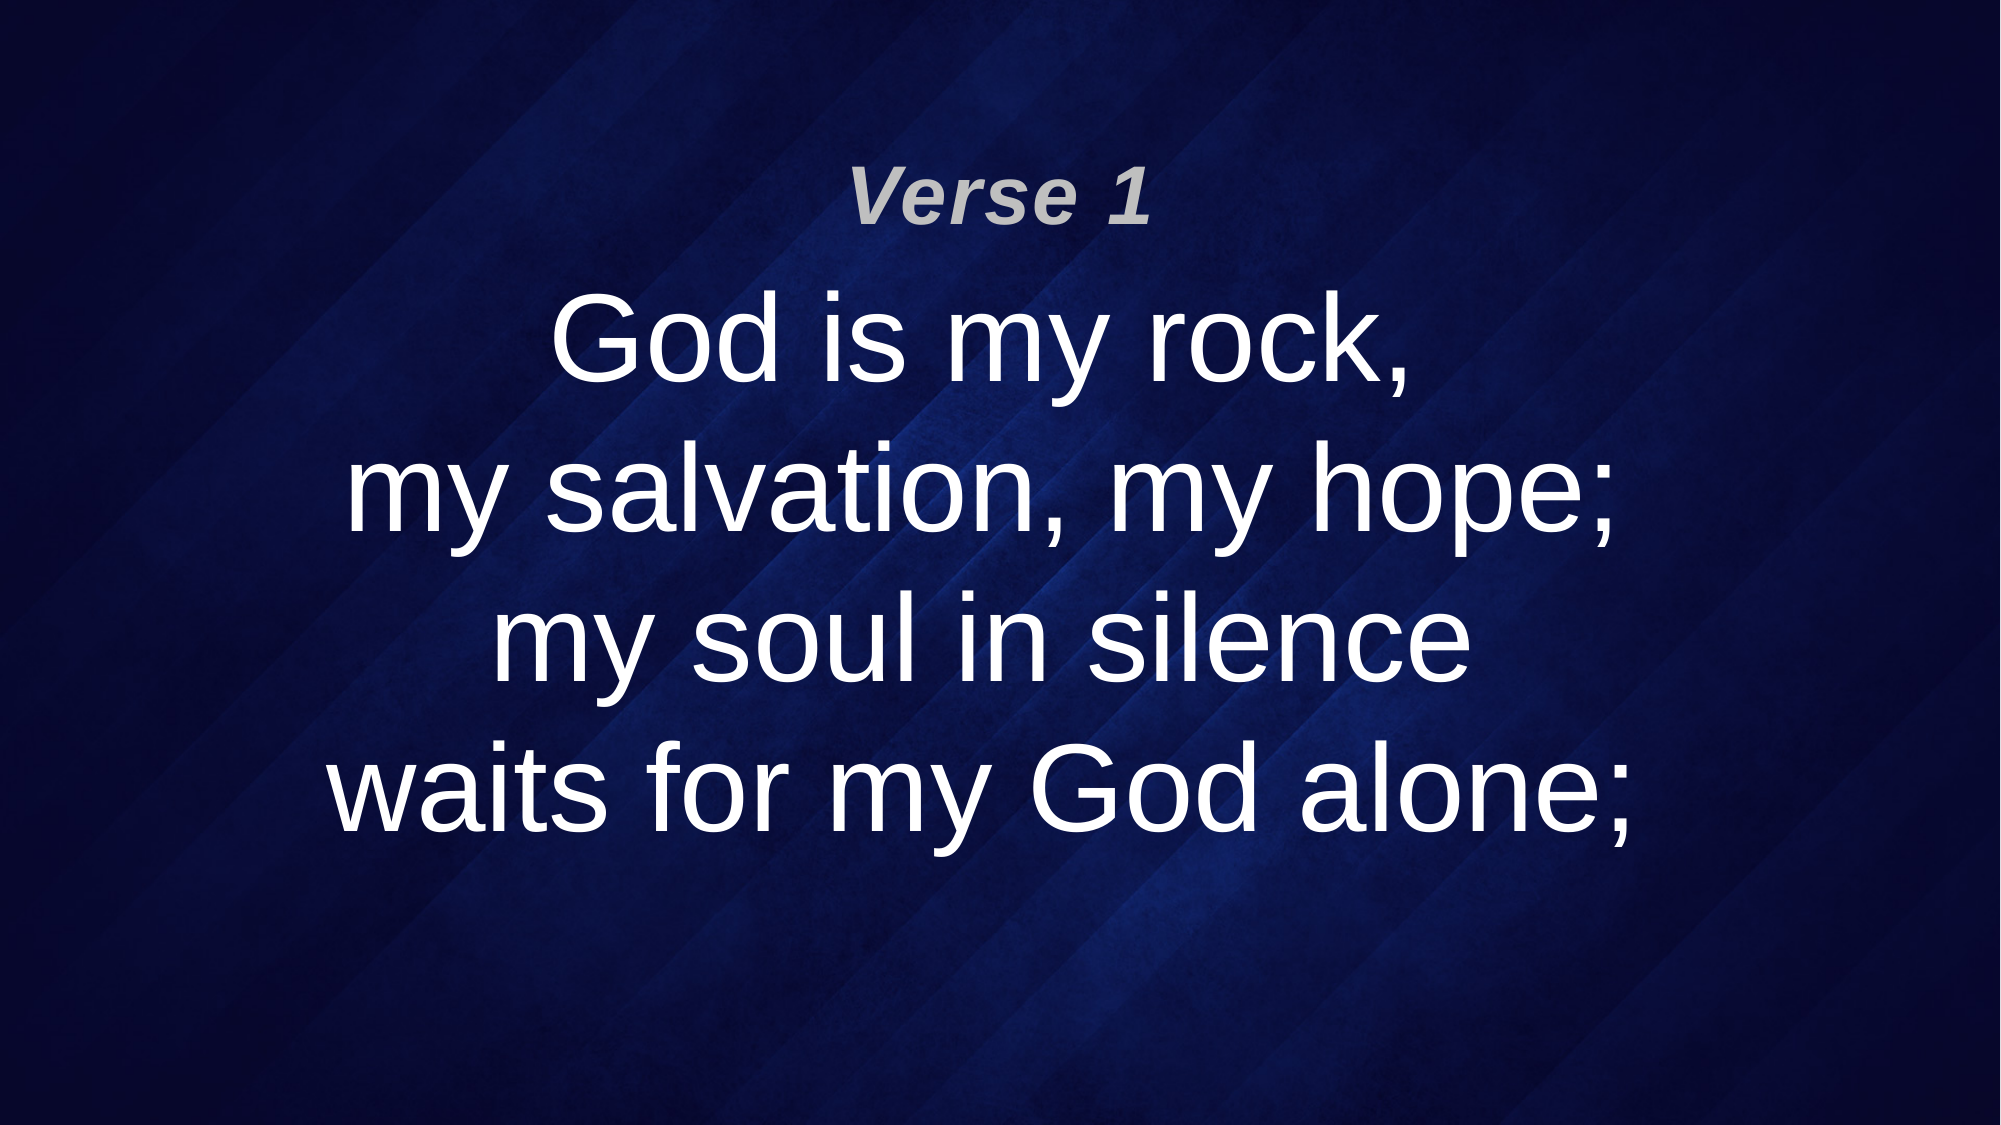

Verse 1
# God is my rock, my salvation, my hope; my soul in silence waits for my God alone;